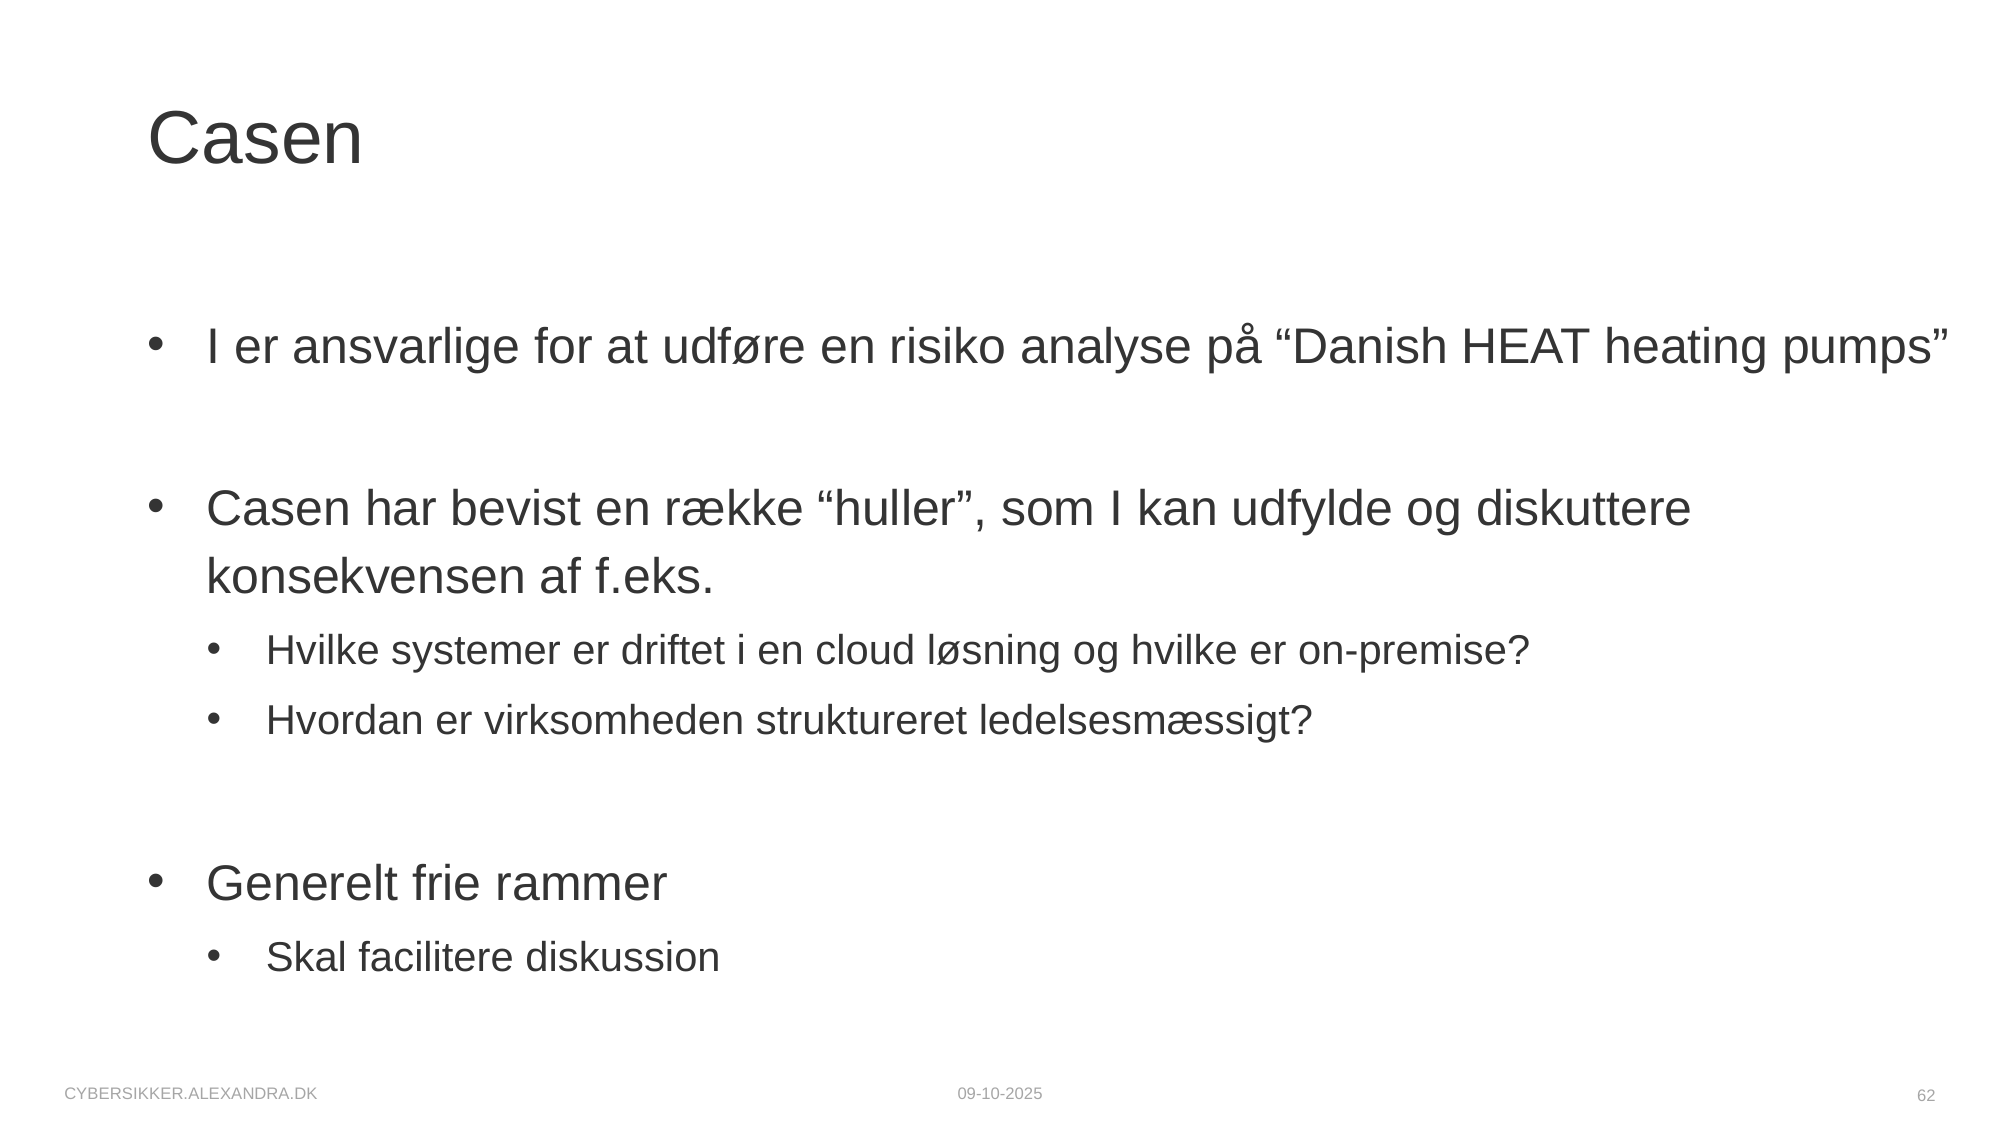

# Casen
I er ansvarlige for at udføre en risiko analyse på “Danish HEAT heating pumps”

Casen har bevist en række “huller”, som I kan udfylde og diskuttere konsekvensen af f.eks.
Hvilke systemer er driftet i en cloud løsning og hvilke er on-premise?
Hvordan er virksomheden struktureret ledelsesmæssigt?

Generelt frie rammer
Skal facilitere diskussion
cybersikker.alexandra.dk
09-10-2025
62